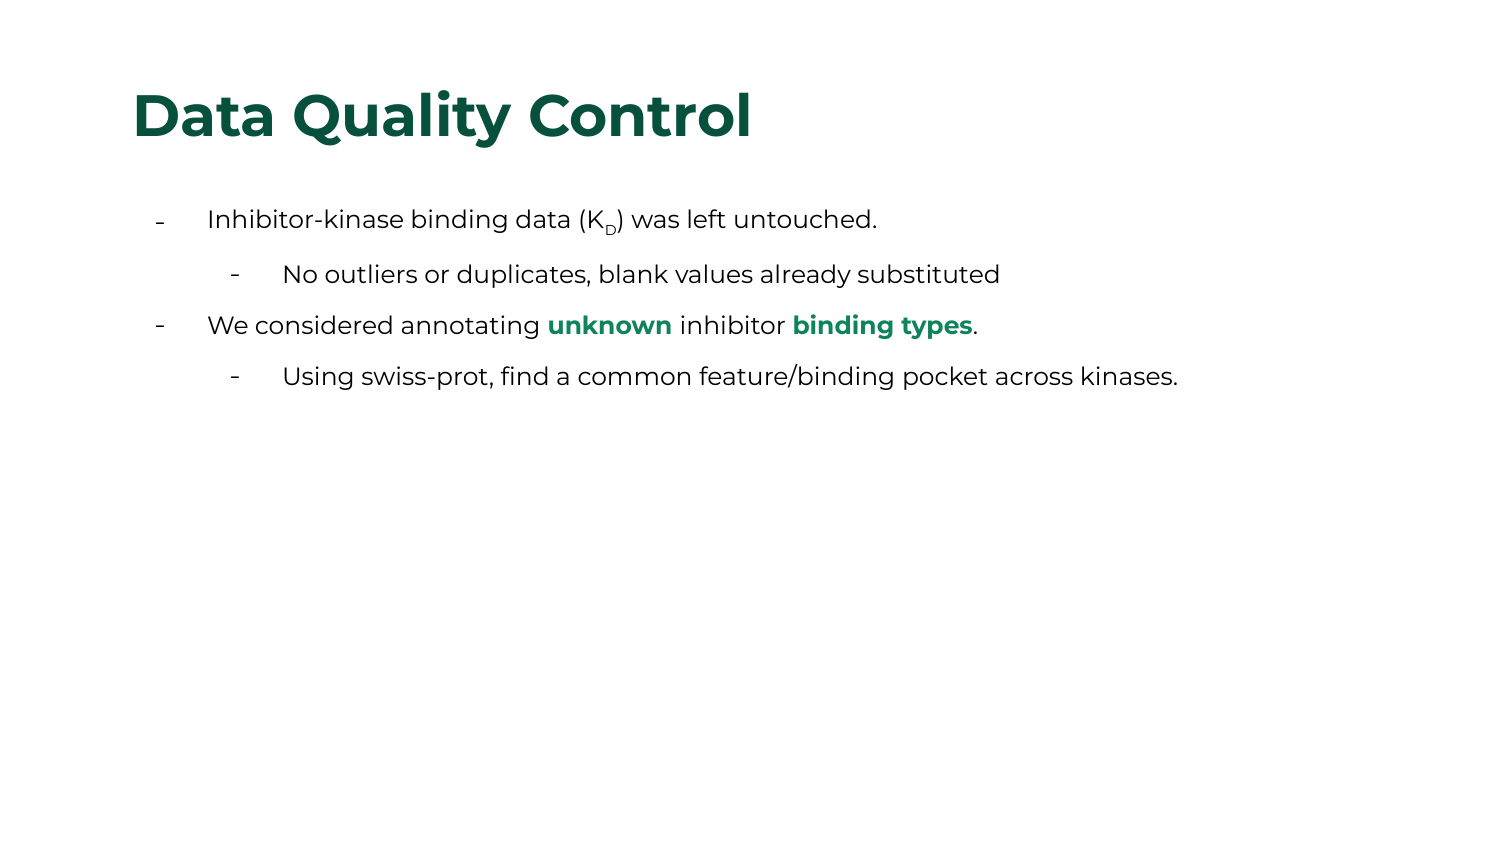

# Data Quality Control
Inhibitor-kinase binding data (KD) was left untouched.
No outliers or duplicates, blank values already substituted
We considered annotating unknown inhibitor binding types.
Using swiss-prot, find a common feature/binding pocket across kinases.